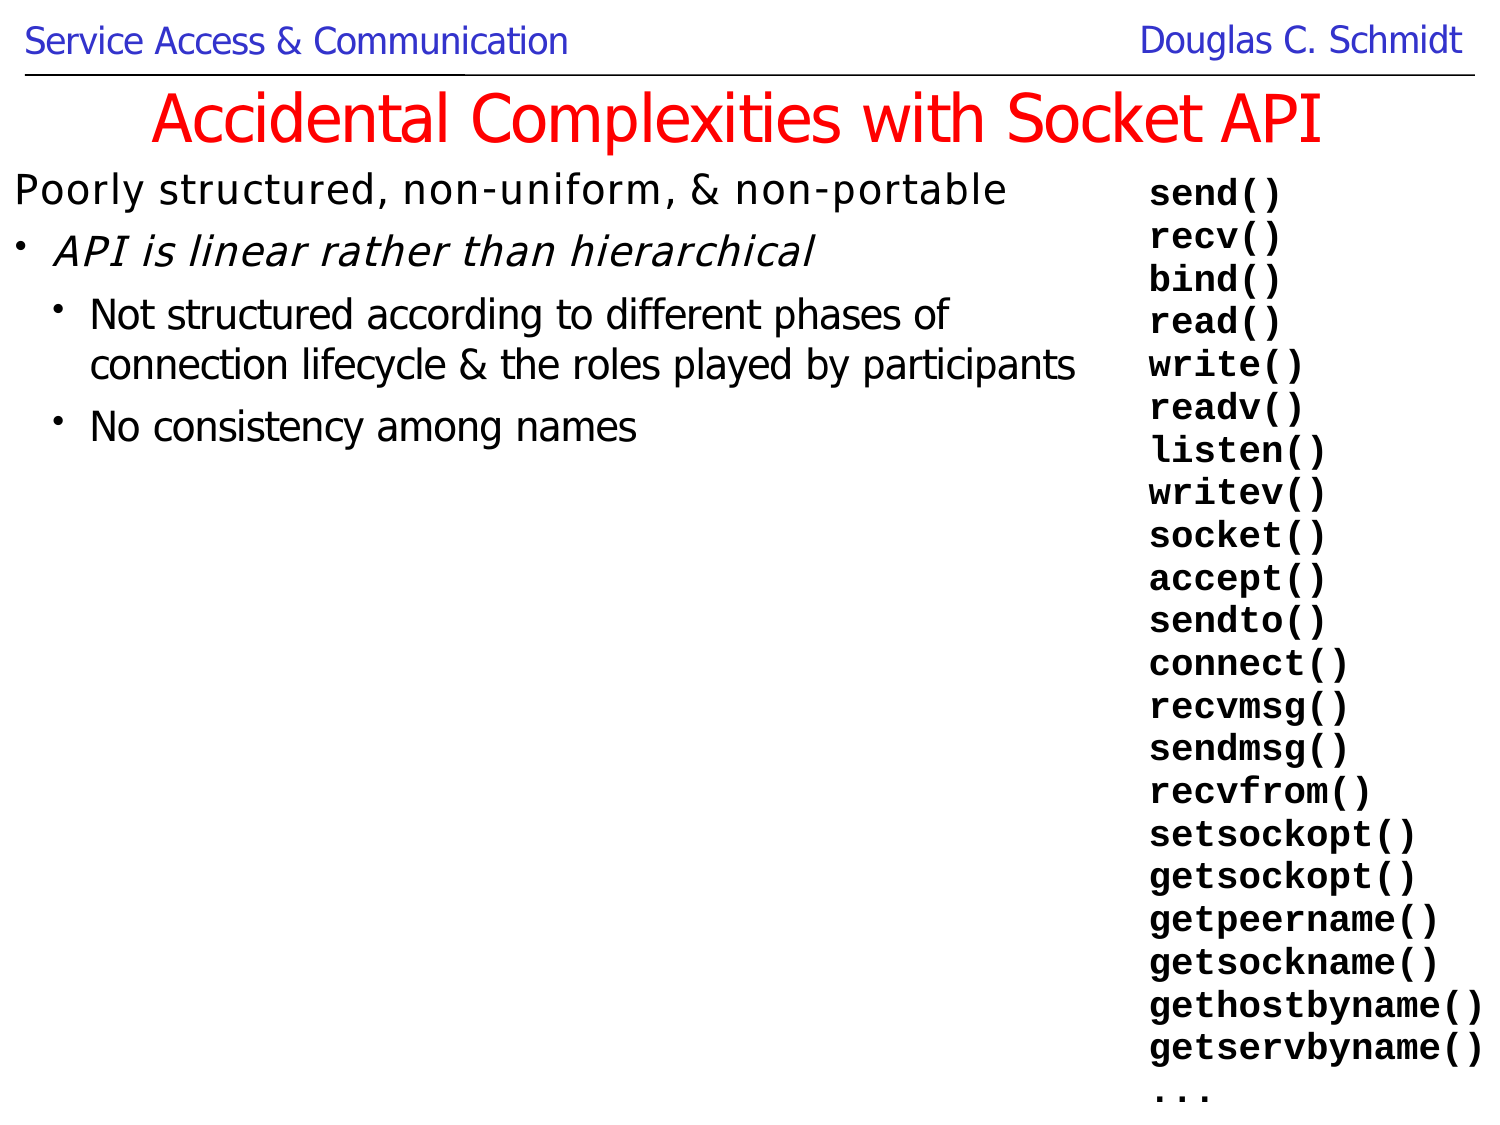

# Accidental Complexities with Socket API
Poorly structured, non-uniform, & non-portable
API is linear rather than hierarchical
Not structured according to different phases of connection lifecycle & the roles played by participants
No consistency among names
send()
recv()
bind()
read()
write()
readv()
listen()
writev()
socket()
accept()
sendto()
connect()
recvmsg()
sendmsg()
recvfrom()
setsockopt()
getsockopt()
getpeername()
getsockname()
gethostbyname()
getservbyname()
...